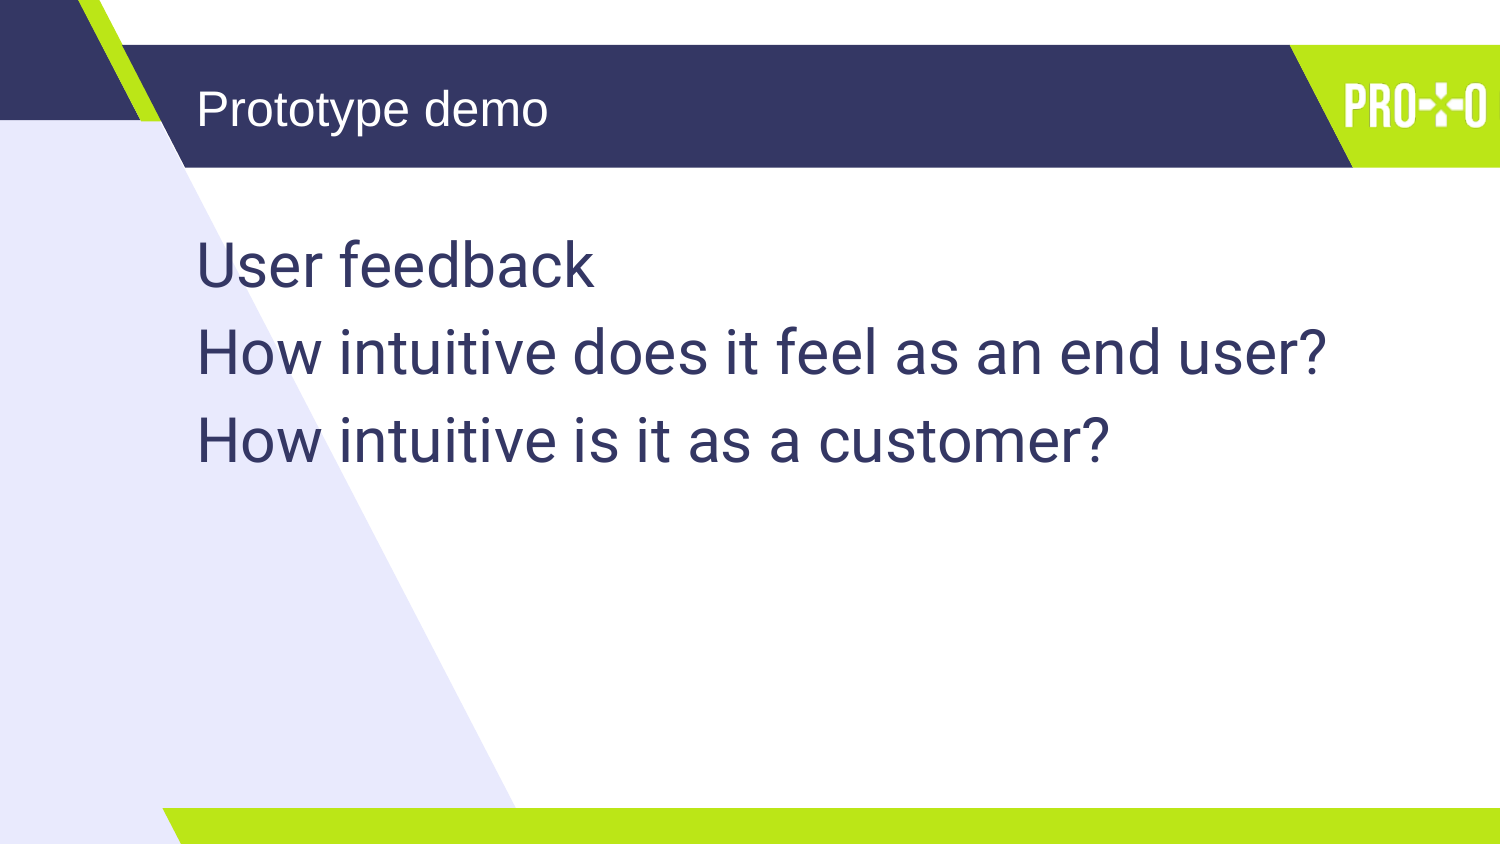

# Prototype demo
User feedback
How intuitive does it feel as an end user?
How intuitive is it as a customer?